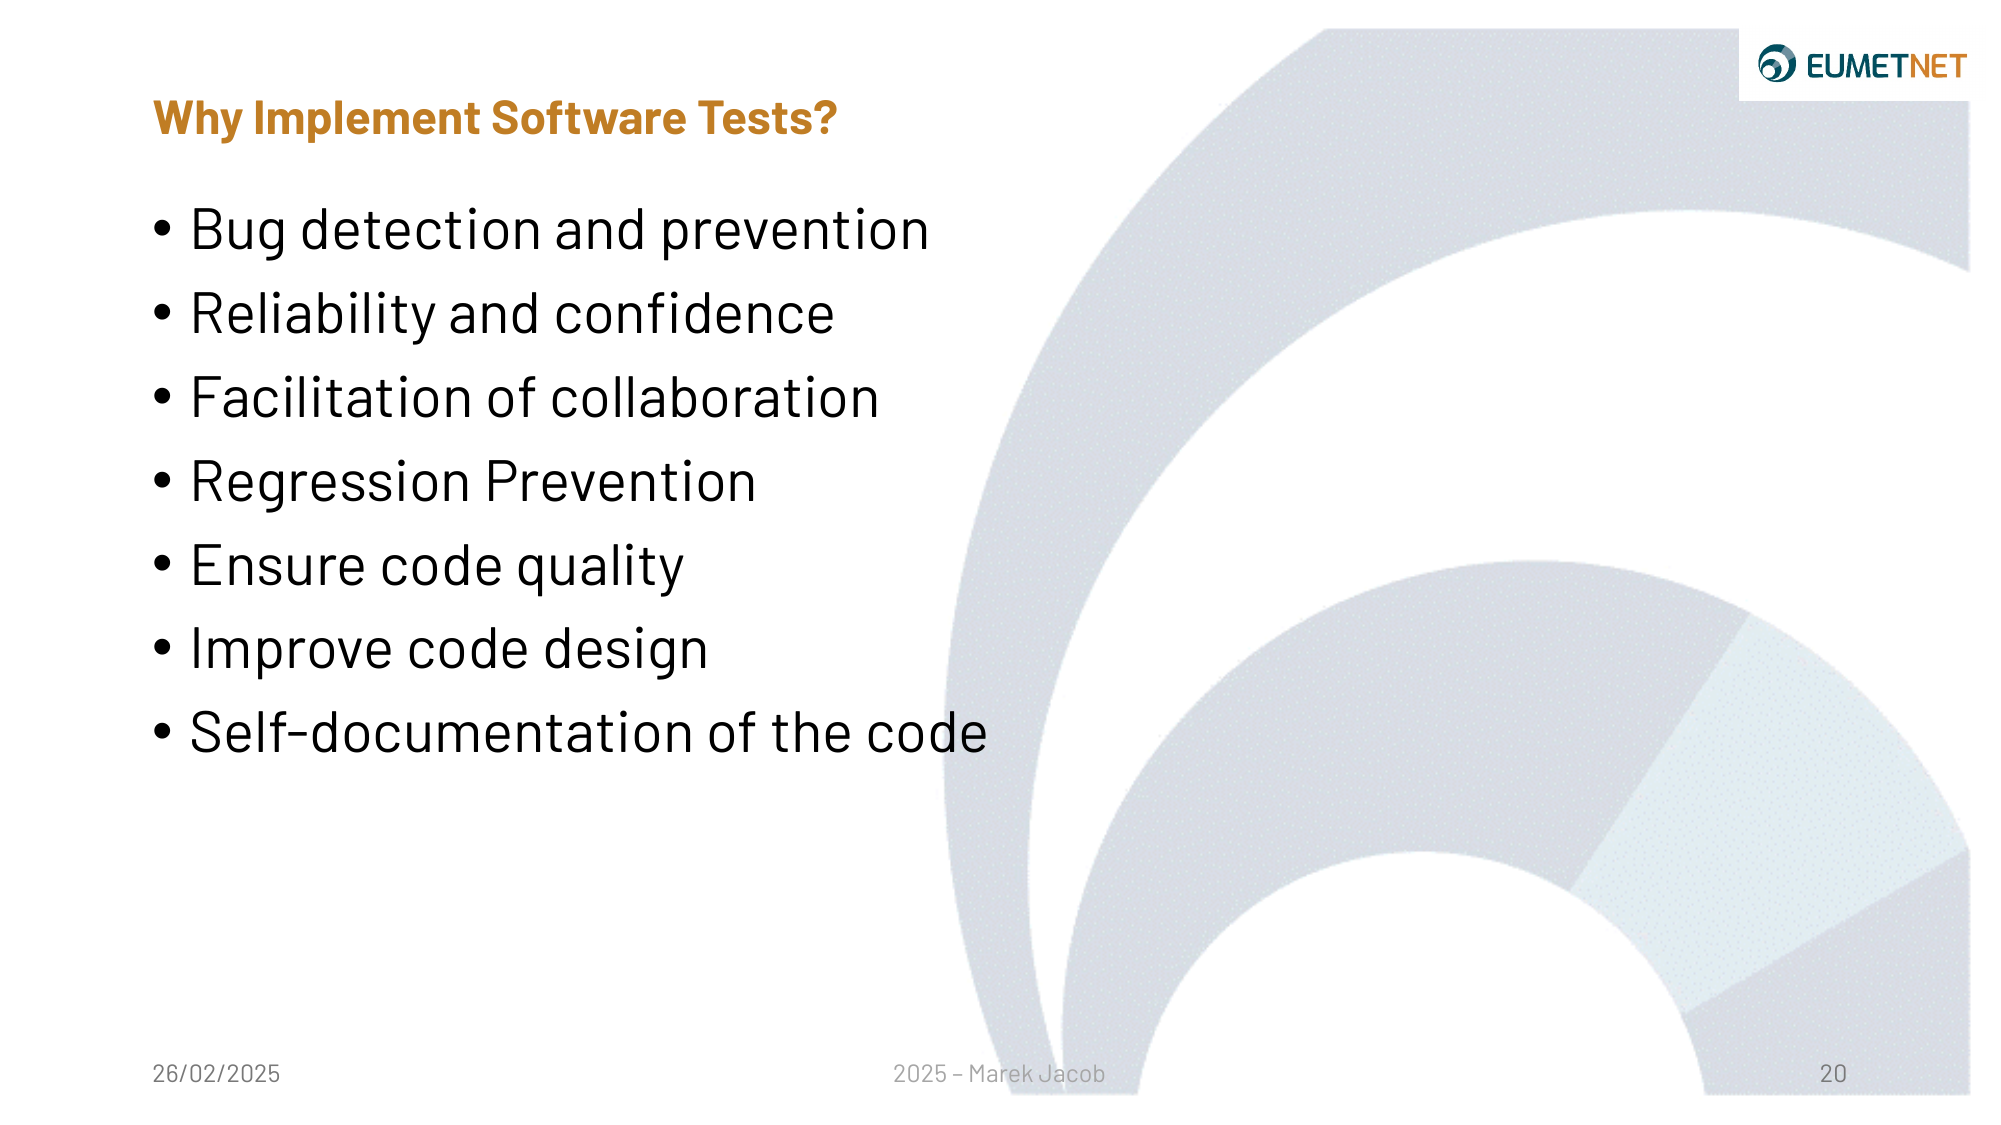

# Why Implement Software Tests?
Bug detection and prevention
Reliability and confidence
Facilitation of collaboration
Regression Prevention
Ensure code quality
Improve code design
Self-documentation of the code
26/02/2025
2025 – Marek Jacob
20